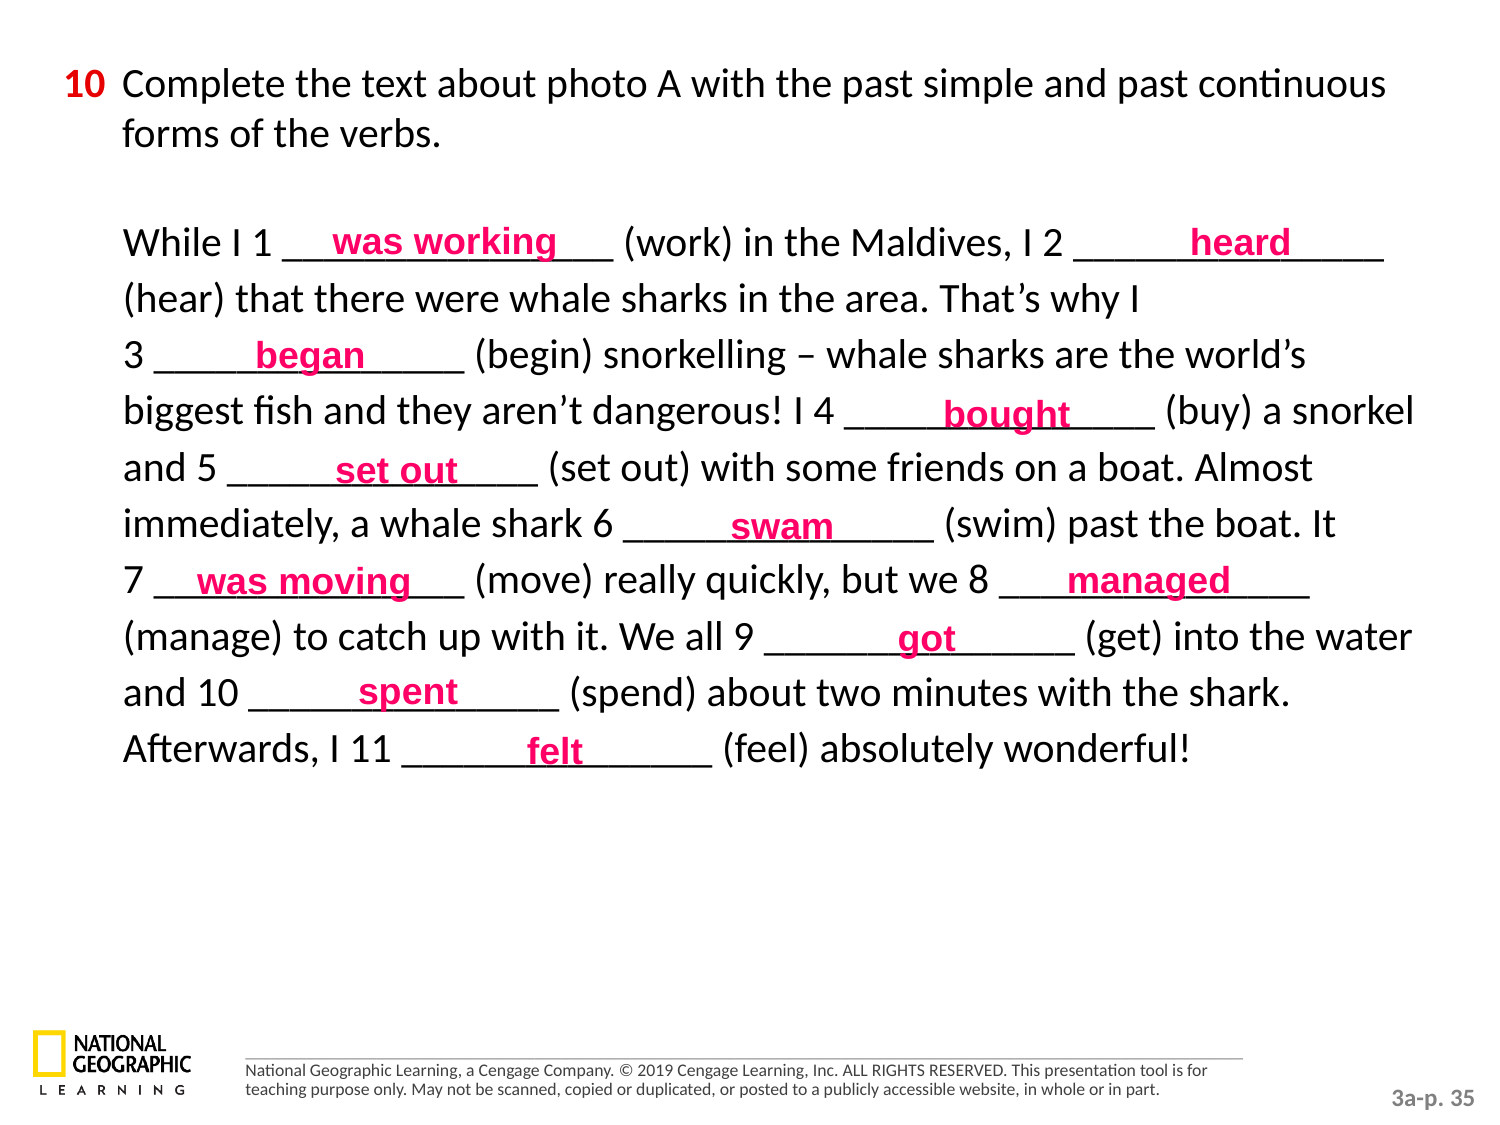

10	Complete the text about photo A with the past simple and past continuous forms of the verbs.
While I 1 ________________ (work) in the Maldives, I 2 _______________  (hear) that there were whale sharks in the area. That’s why I
3 _______________ (begin) snorkelling – whale sharks are the world’s biggest fish and they aren’t dangerous! I 4 _______________ (buy) a snorkel and 5 _______________ (set out) with some friends on a boat. Almost immediately, a whale shark 6 _______________ (swim) past the boat. It
7 _______________ (move) really quickly, but we 8 _______________ (manage) to catch up with it. We all 9 _______________ (get) into the water and 10 _______________ (spend) about two minutes with the shark. Afterwards, I 11 _______________ (feel) absolutely wonderful!
was working
 heard
began
bought
set out
swam
managed
was moving
got
spent
felt
3a-p. 35